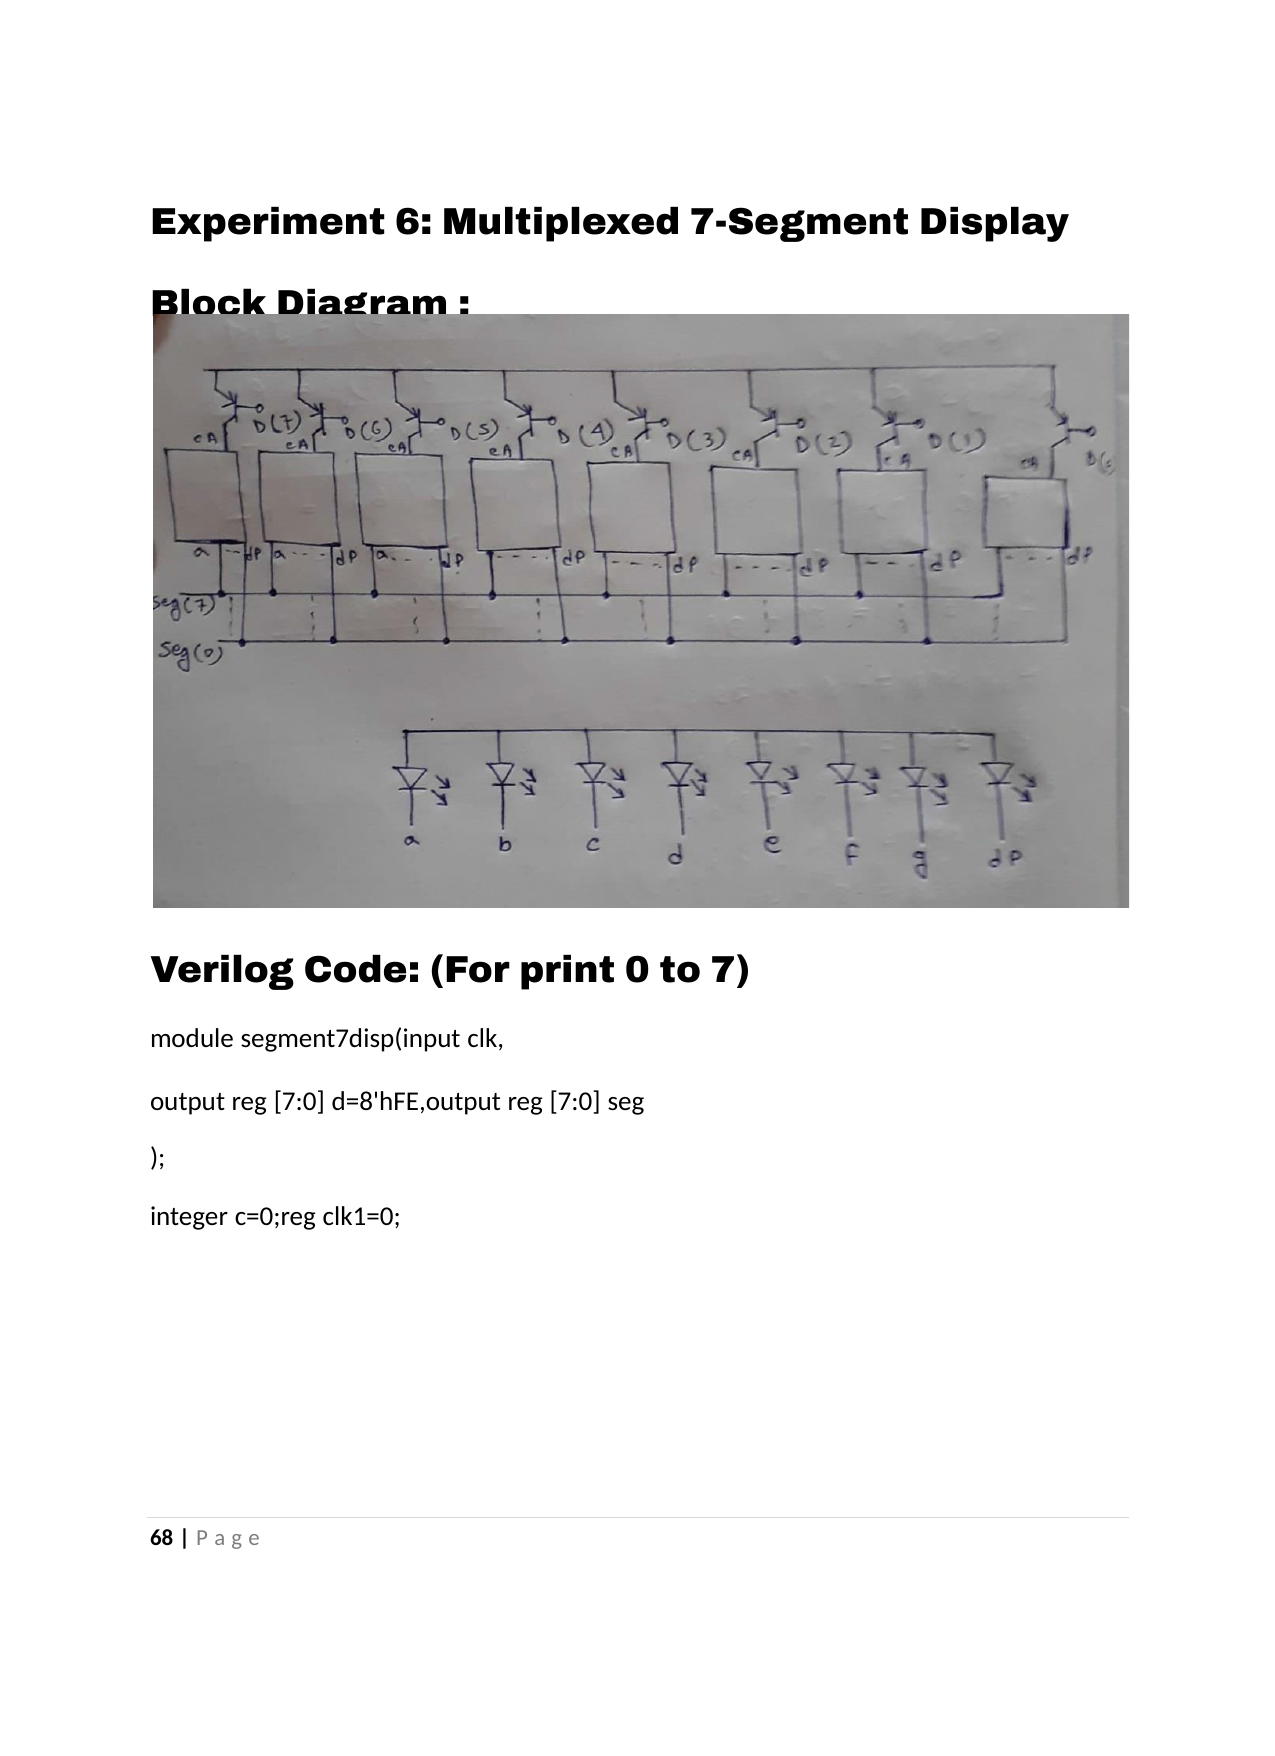

Experiment 6: Multiplexed 7-Segment Display Block Diagram :

Verilog Code: (For print 0 to 7)
module segment7disp(input clk,
output reg [7:0] d=8'hFE,output reg [7:0] seg
);
integer c=0;reg clk1=0;

68 | P a g e